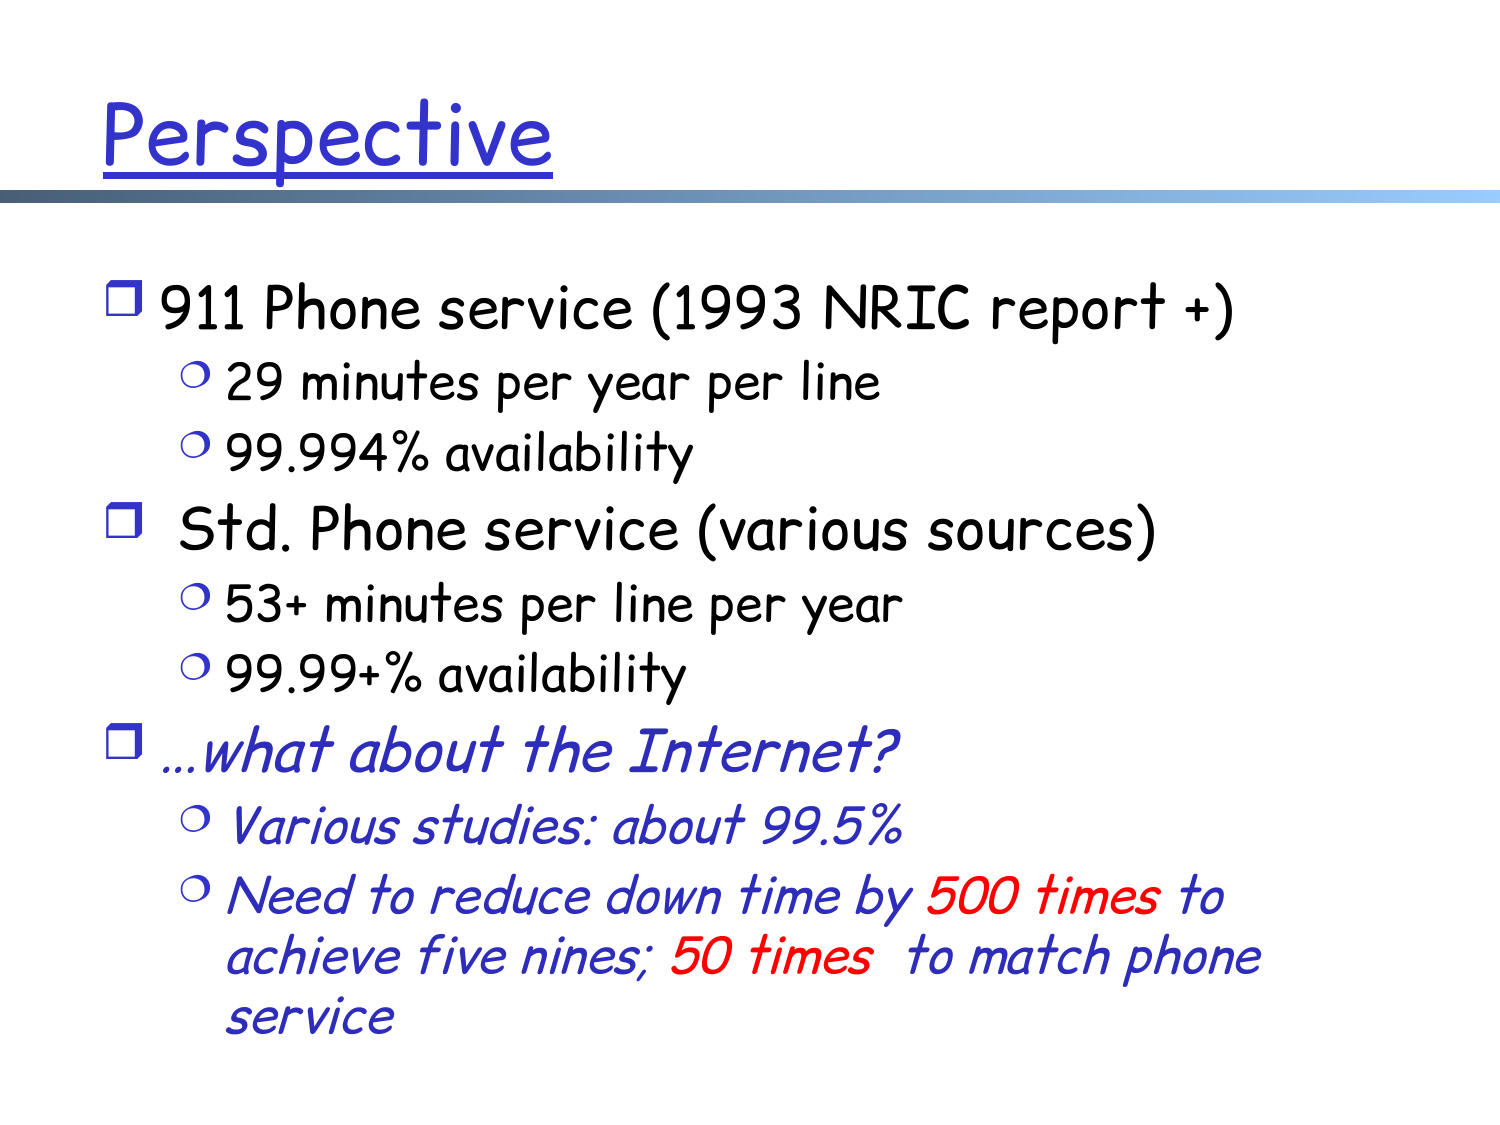

# Perspective
911 Phone service (1993 NRIC report +)
29 minutes per year per line
99.994% availability
 Std. Phone service (various sources)
53+ minutes per line per year
99.99+% availability
…what about the Internet?
Various studies: about 99.5%
Need to reduce down time by 500 times to achieve five nines; 50 times  to match phone service